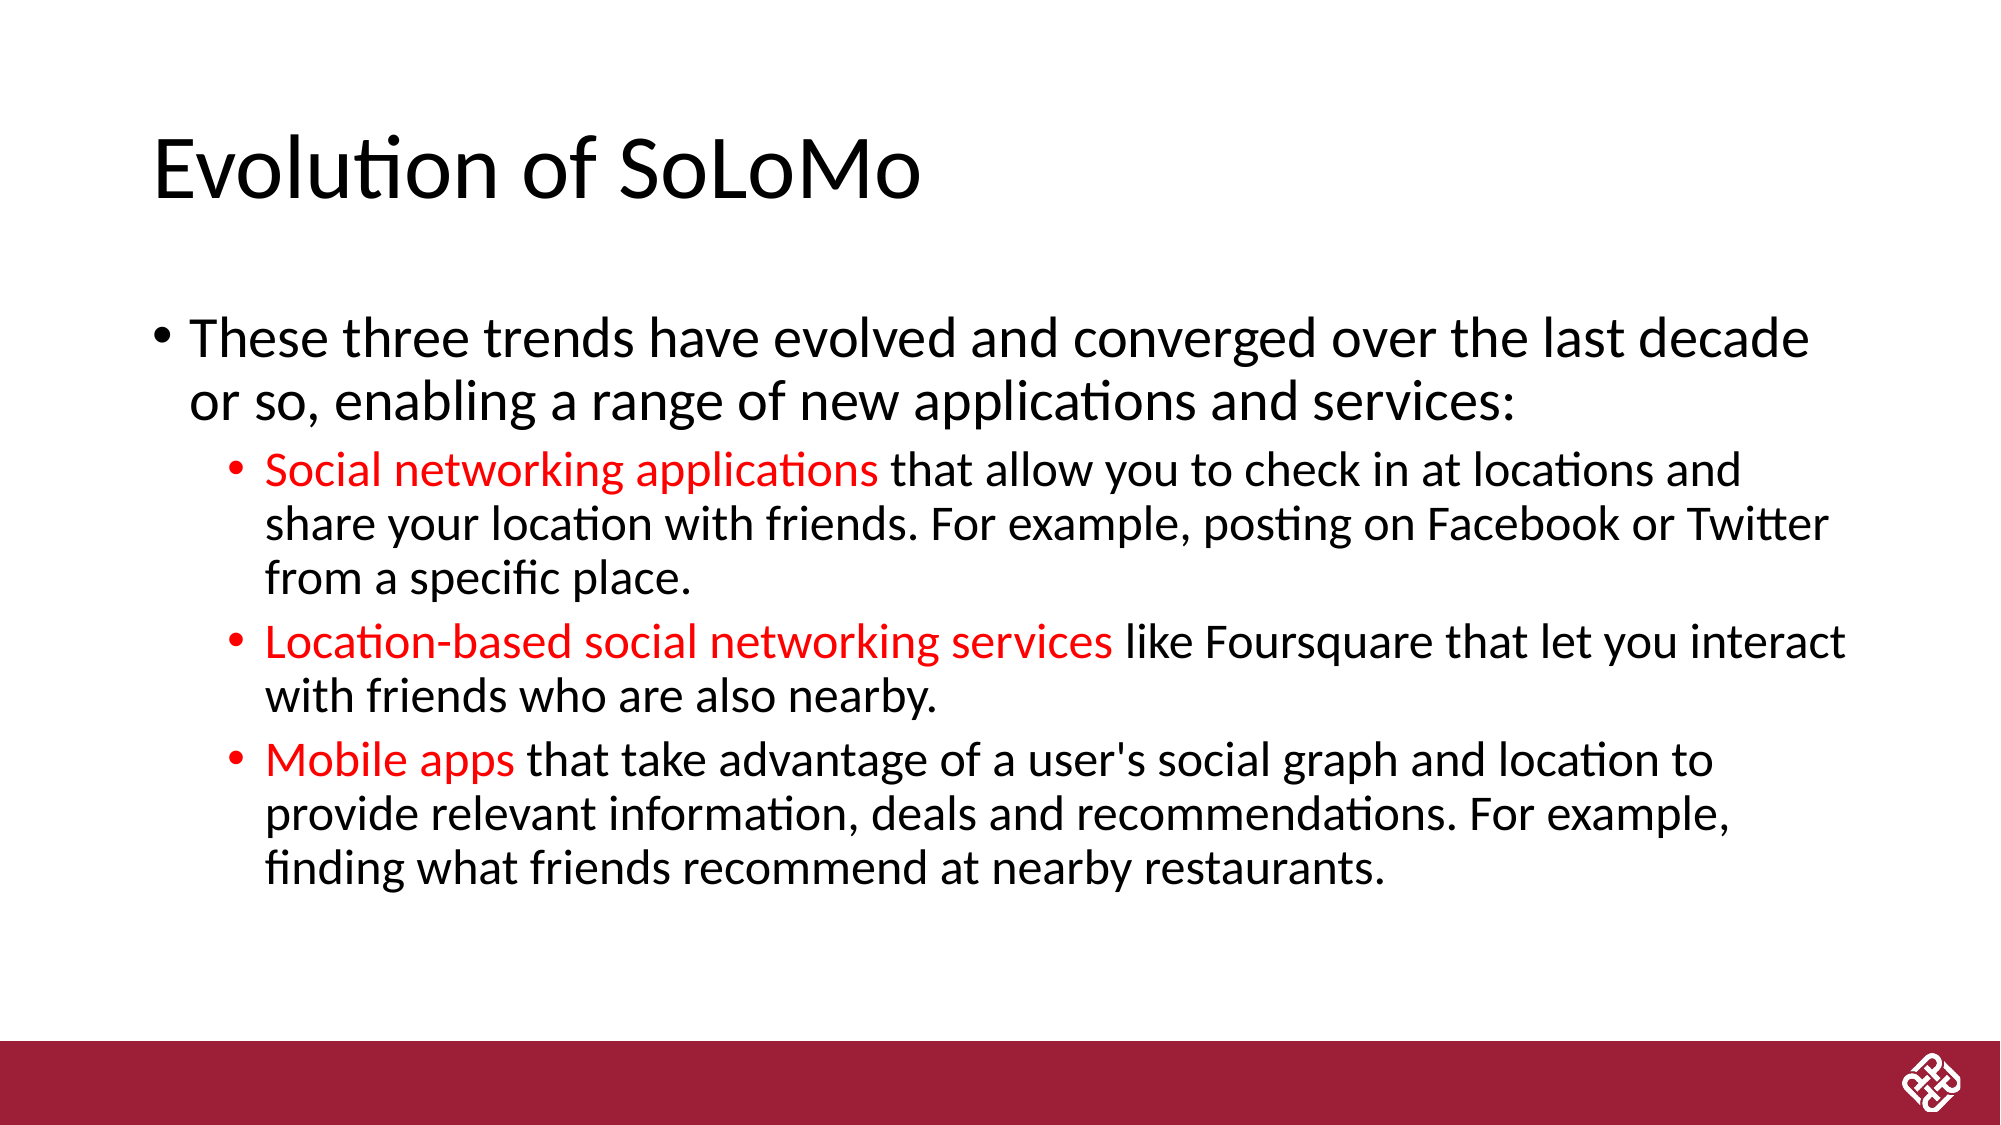

# Evolution of SoLoMo
These three trends have evolved and converged over the last decade or so, enabling a range of new applications and services:
Social networking applications that allow you to check in at locations and share your location with friends. For example, posting on Facebook or Twitter from a specific place.
Location-based social networking services like Foursquare that let you interact with friends who are also nearby.
Mobile apps that take advantage of a user's social graph and location to provide relevant information, deals and recommendations. For example, finding what friends recommend at nearby restaurants.